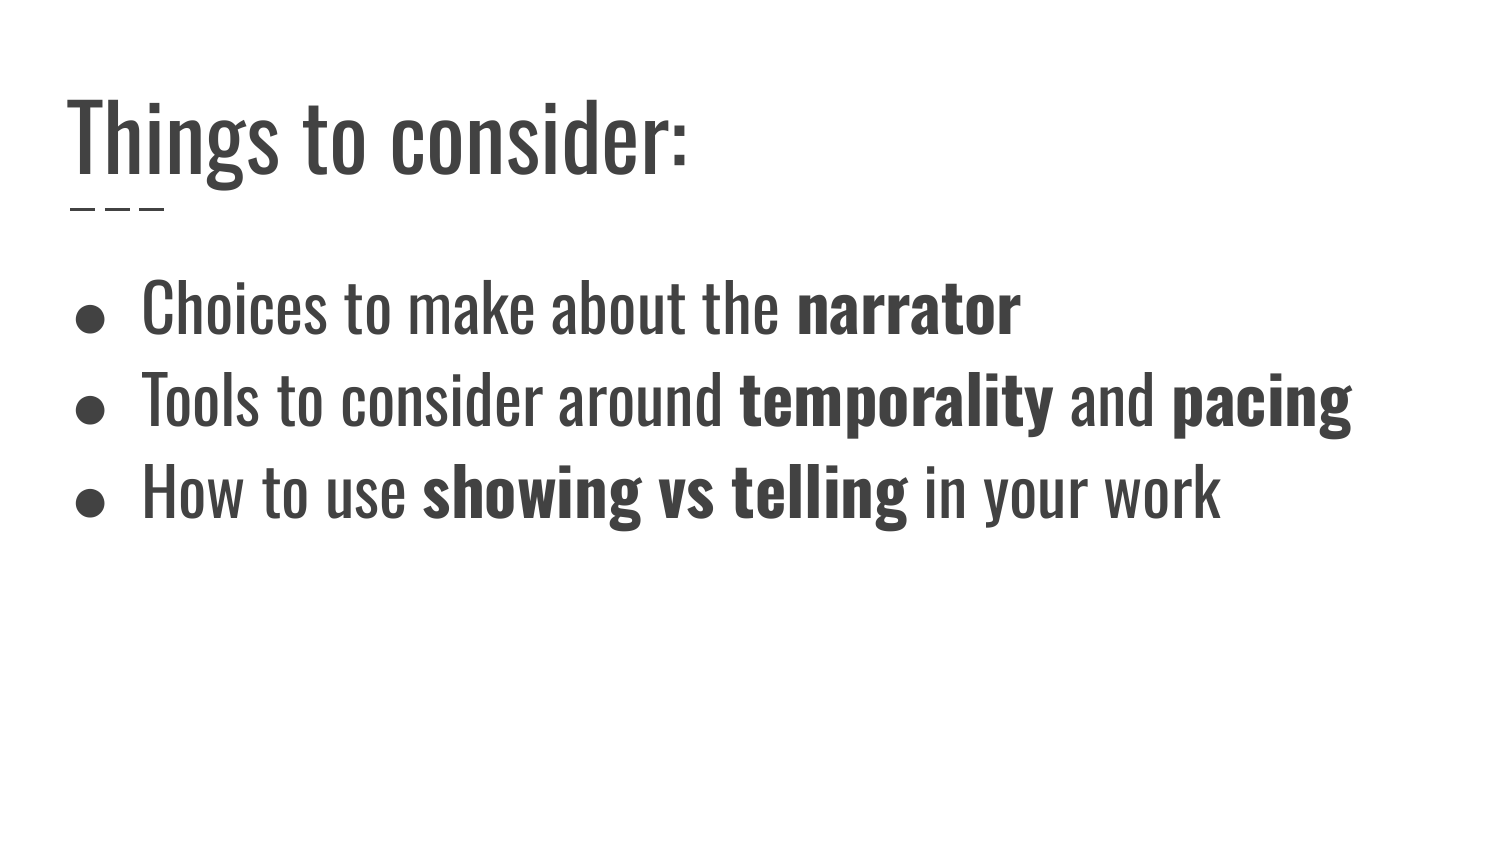

# Things to consider:
Choices to make about the narrator
Tools to consider around temporality and pacing
How to use showing vs telling in your work